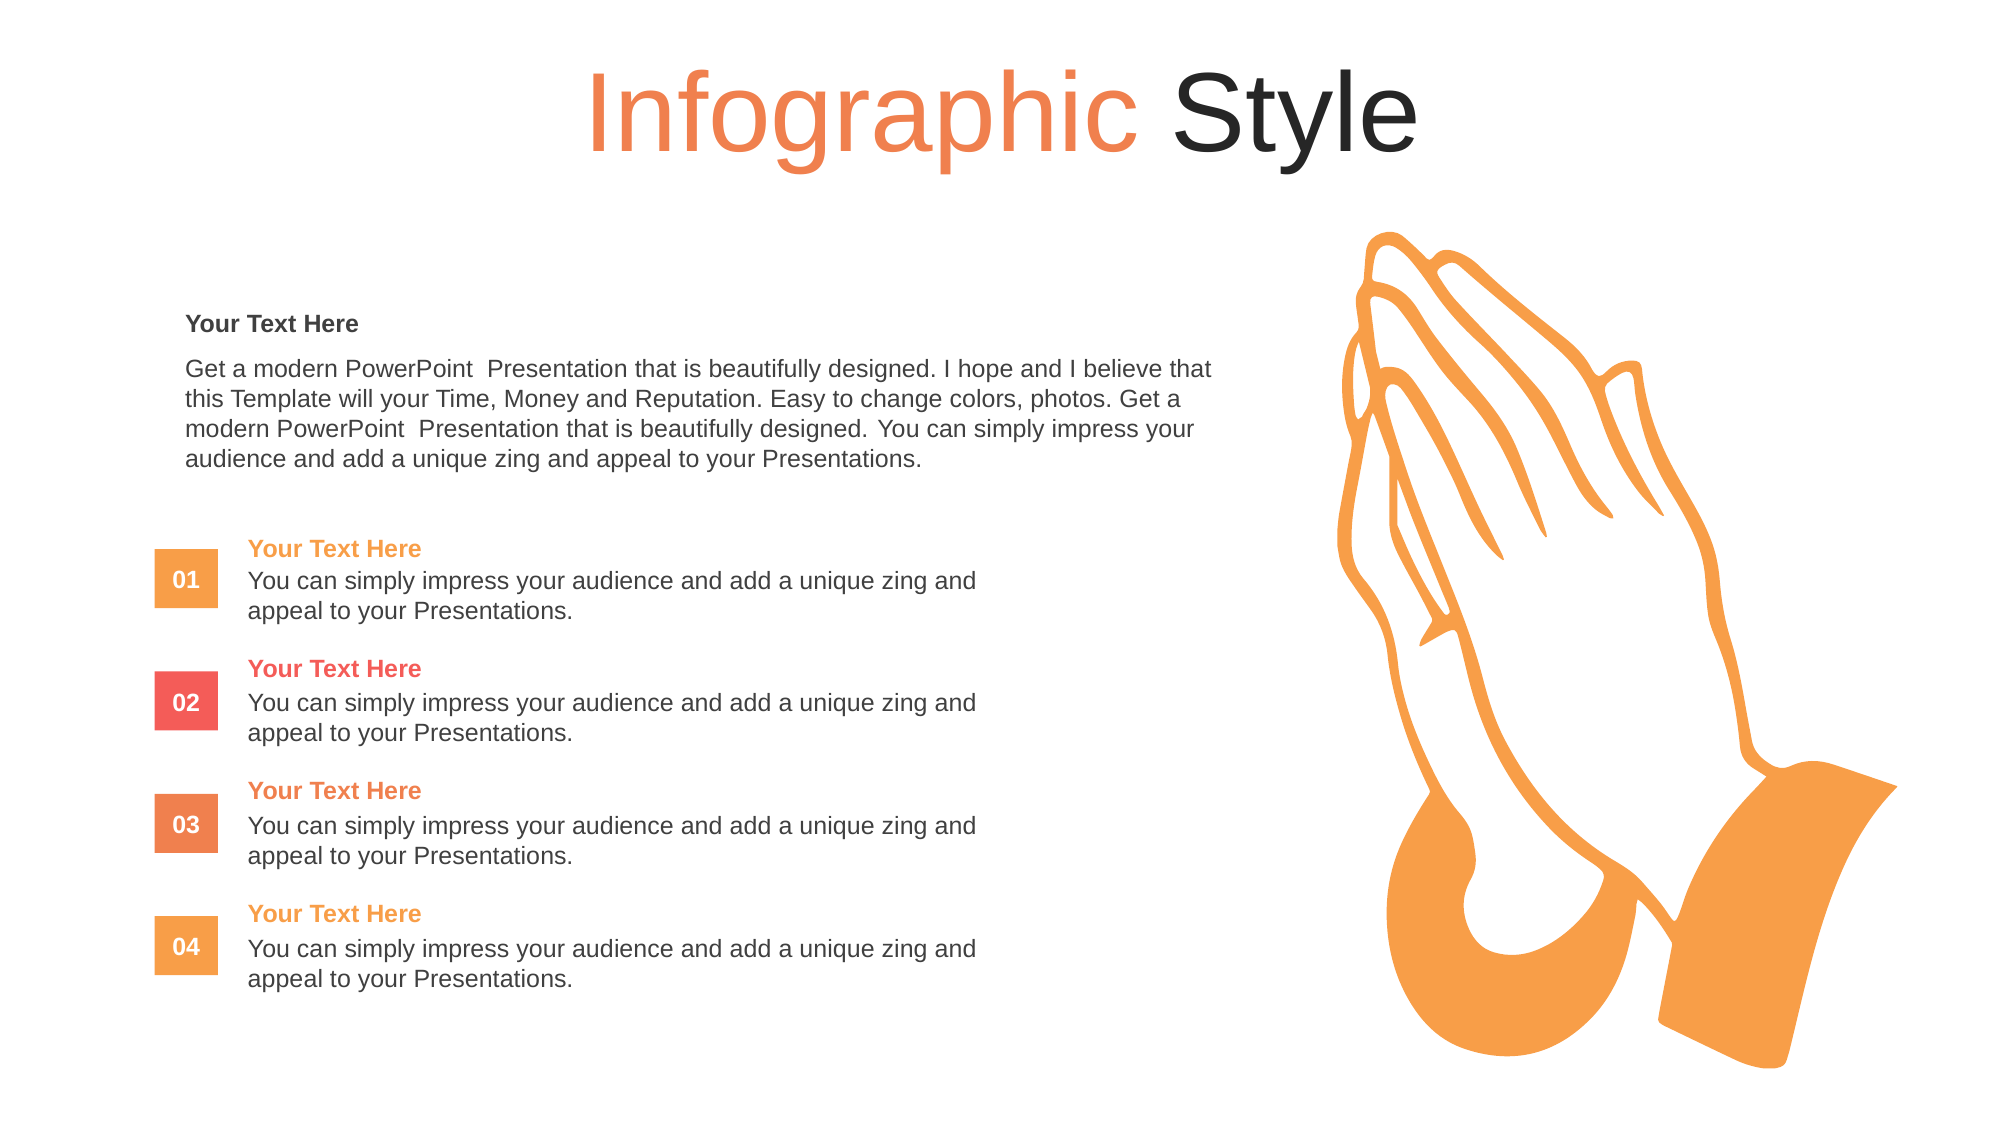

Infographic Style

Your Text Here
Get a modern PowerPoint  Presentation that is beautifully designed. I hope and I believe that this Template will your Time, Money and Reputation. Easy to change colors, photos. Get a modern PowerPoint  Presentation that is beautifully designed. You can simply impress your audience and add a unique zing and appeal to your Presentations.
Your Text Here
You can simply impress your audience and add a unique zing and appeal to your Presentations.
01
Your Text Here
You can simply impress your audience and add a unique zing and appeal to your Presentations.
02
Your Text Here
You can simply impress your audience and add a unique zing and appeal to your Presentations.
03
Your Text Here
You can simply impress your audience and add a unique zing and appeal to your Presentations.
04